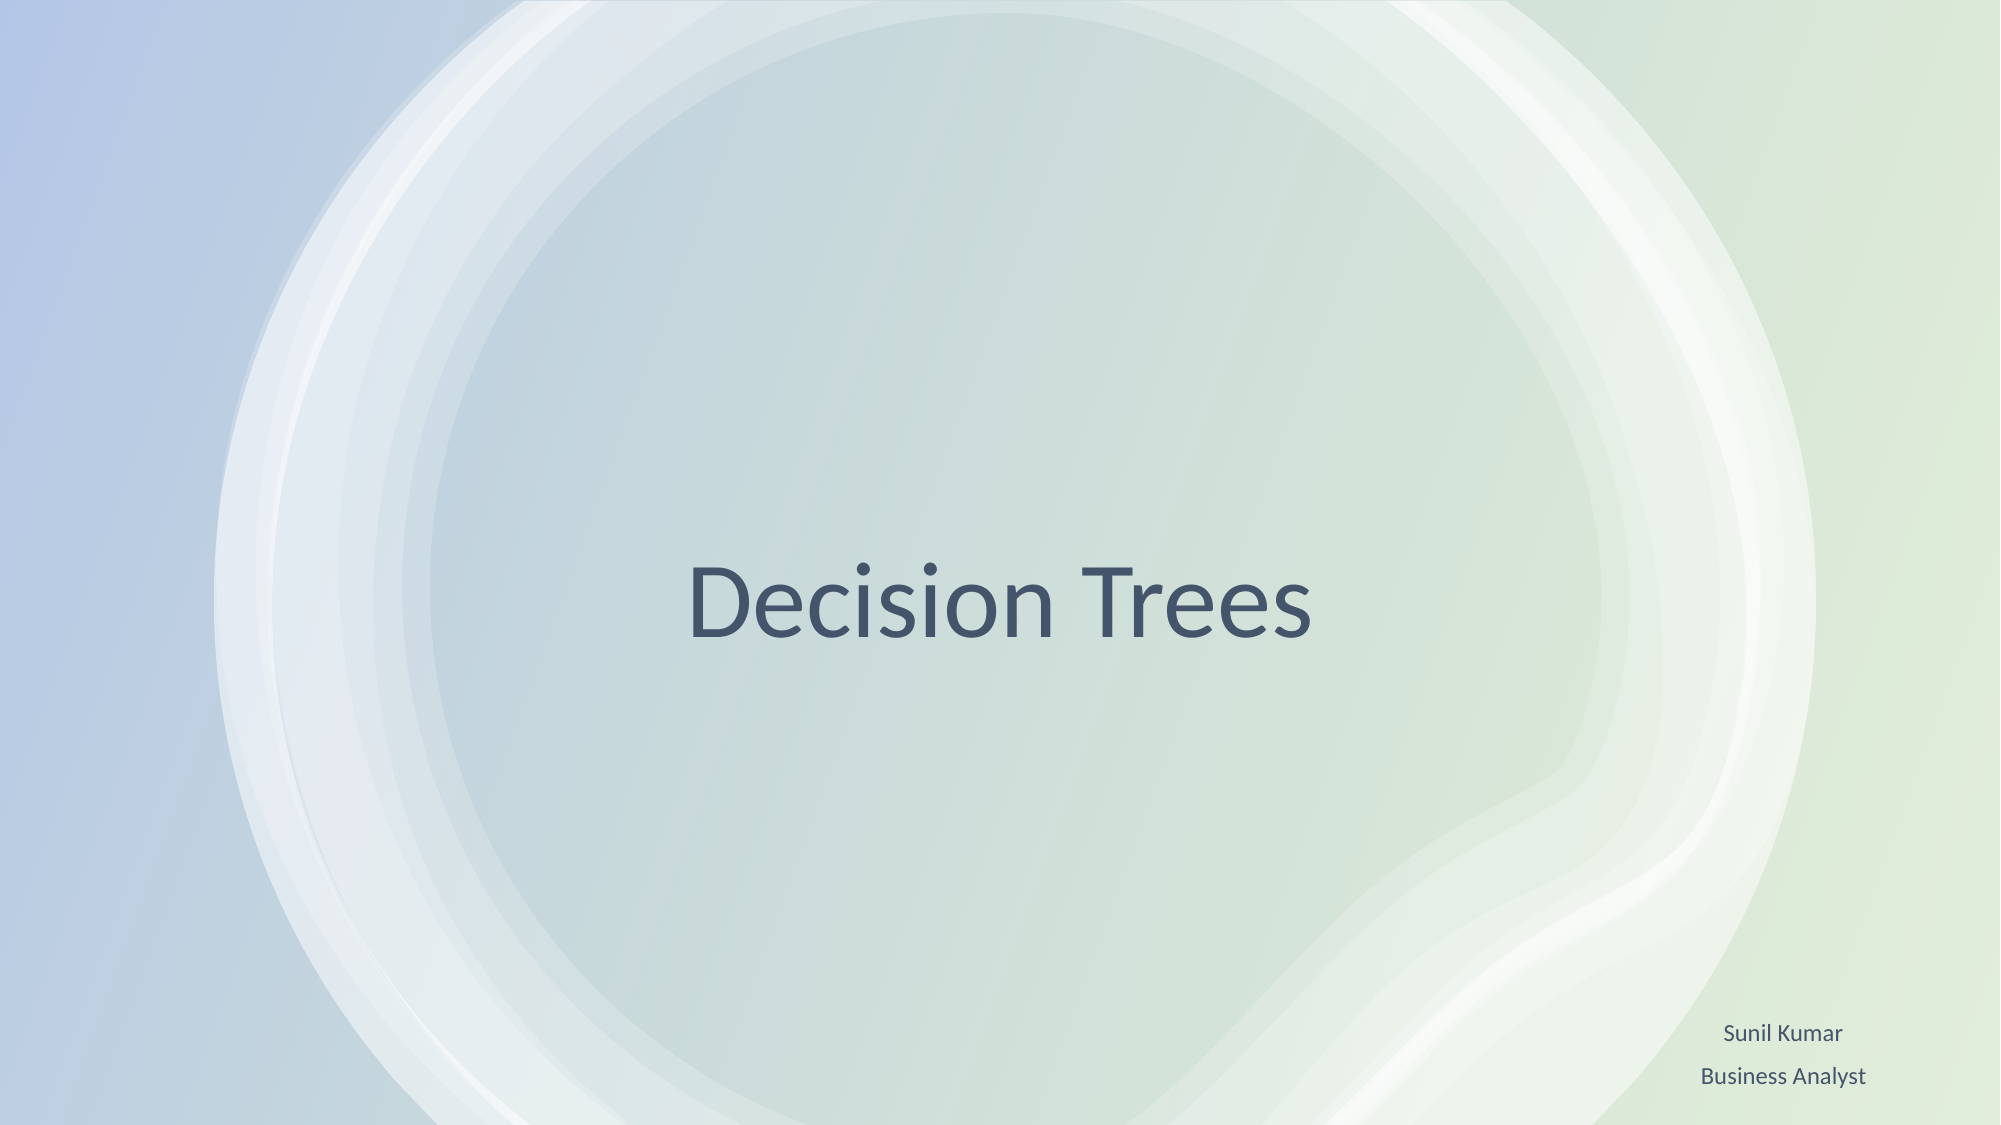

# Decision Trees
Sunil Kumar
Business Analyst